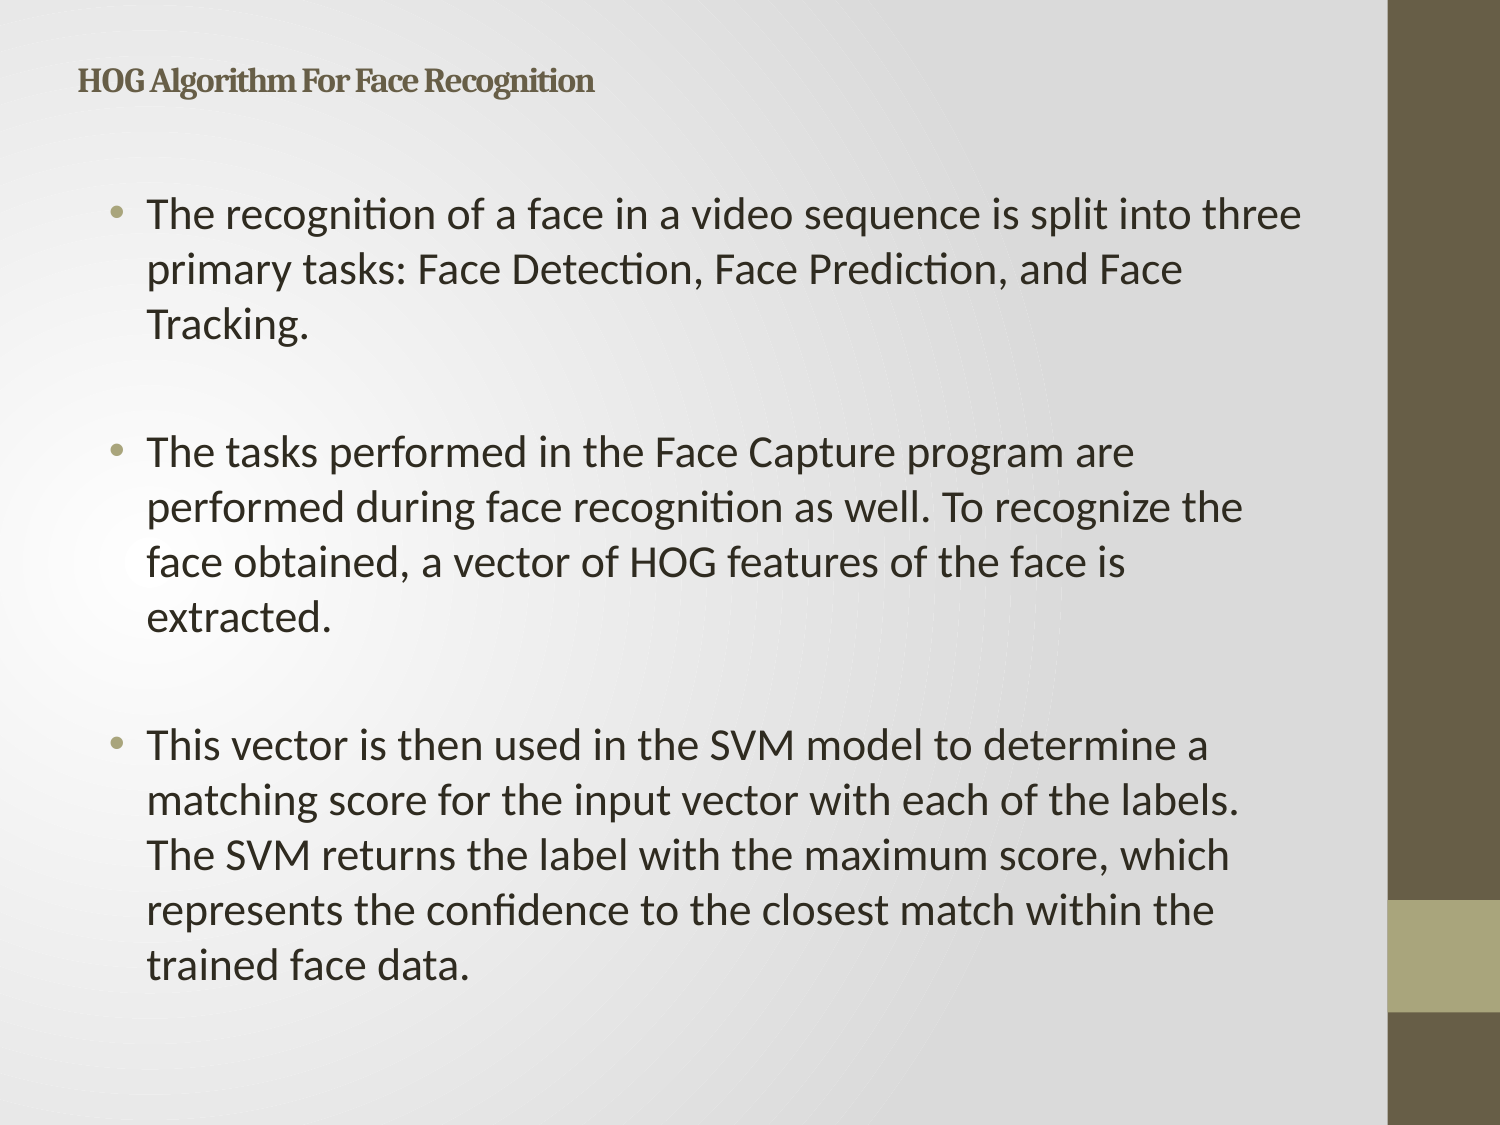

# HOG Algorithm For Face Recognition

The recognition of a face in a video sequence is split into three primary tasks: Face Detection, Face Prediction, and Face Tracking.

The tasks performed in the Face Capture program are performed during face recognition as well. To recognize the face obtained, a vector of HOG features of the face is extracted.

This vector is then used in the SVM model to determine a matching score for the input vector with each of the labels. The SVM returns the label with the maximum score, which represents the confidence to the closest match within the trained face data.